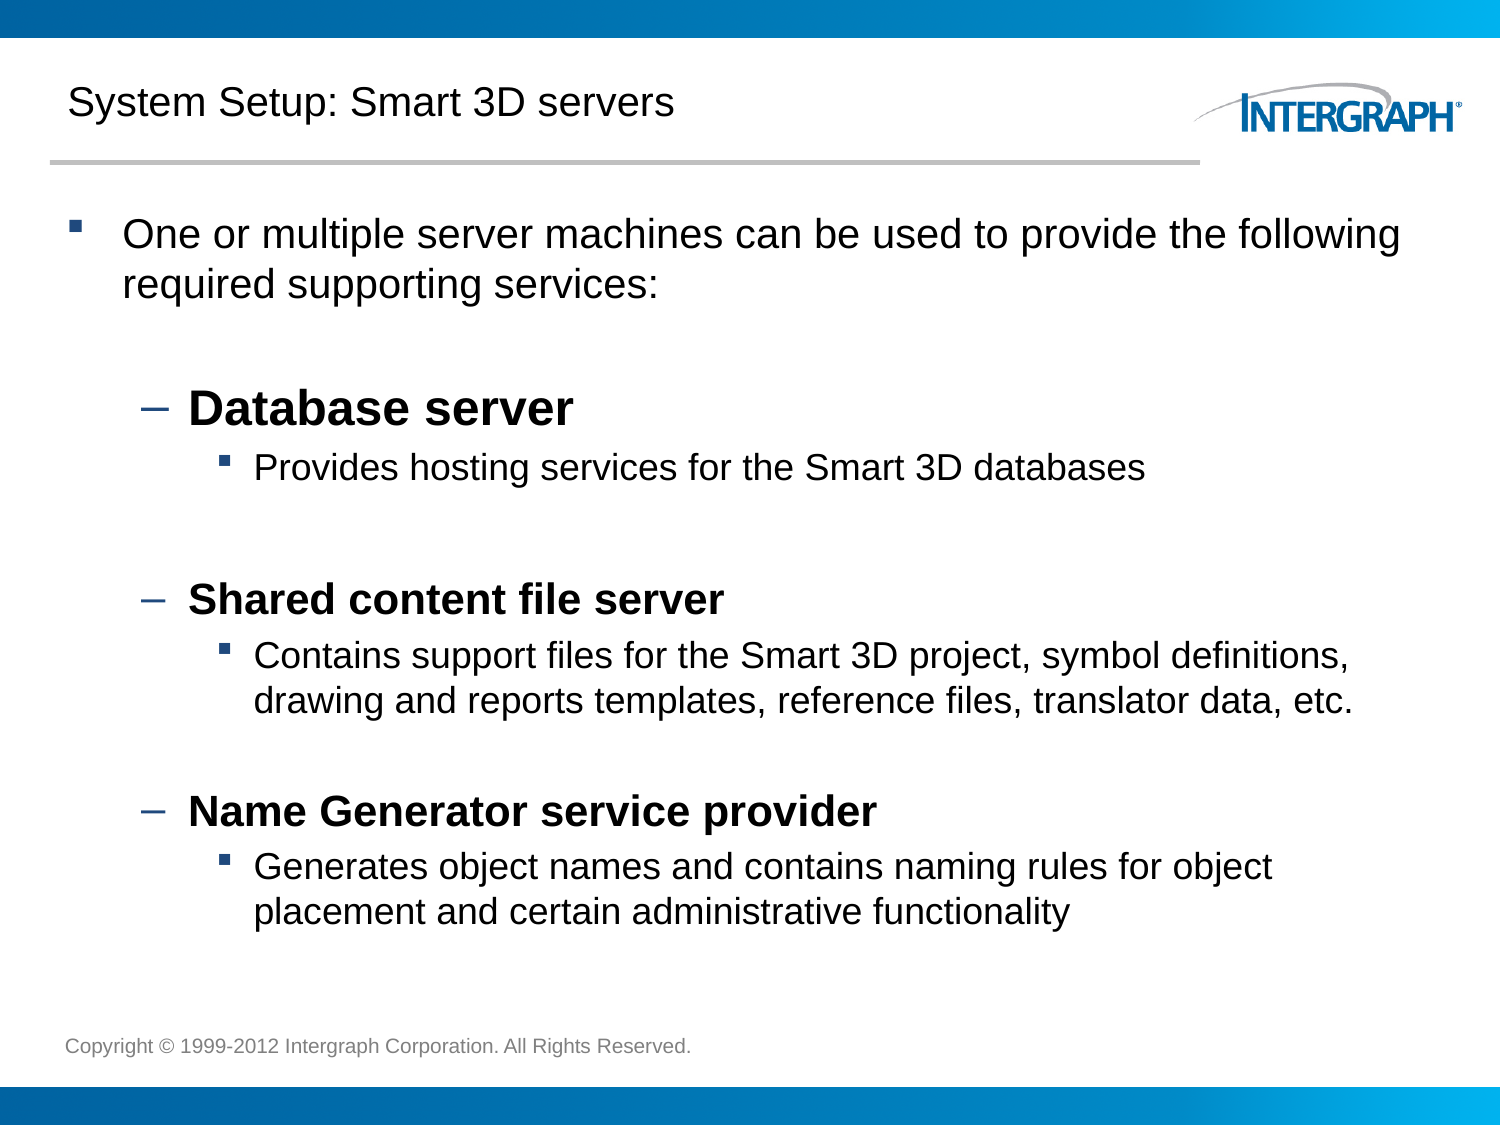

# System Setup: Smart 3D servers
One or multiple server machines can be used to provide the following required supporting services:

Database server
Provides hosting services for the Smart 3D databases

Shared content file server
Contains support files for the Smart 3D project, symbol definitions, drawing and reports templates, reference files, translator data, etc.

Name Generator service provider
Generates object names and contains naming rules for object placement and certain administrative functionality